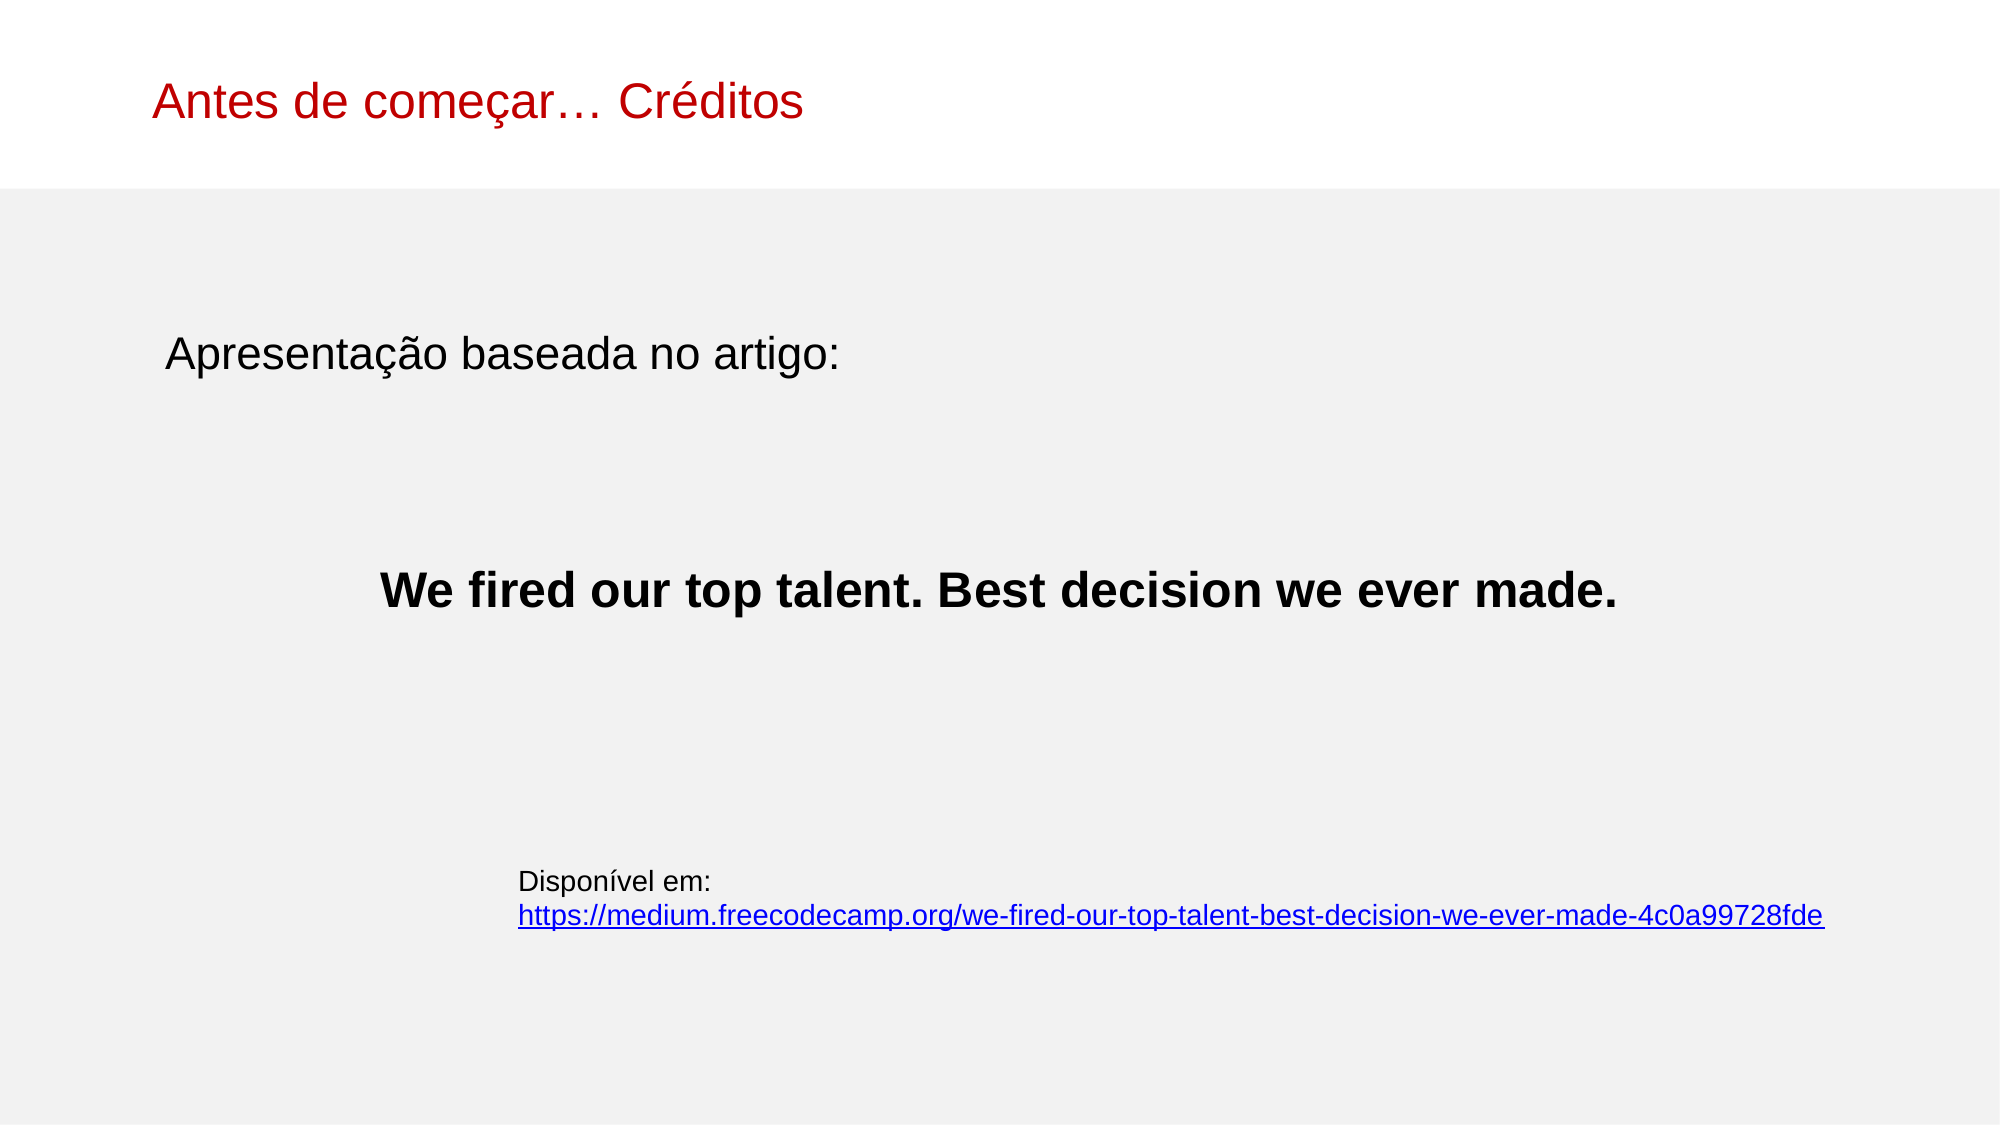

Antes de começar… Créditos
Apresentação baseada no artigo:
We fired our top talent. Best decision we ever made.

Disponível em: https://medium.freecodecamp.org/we-fired-our-top-talent-best-decision-we-ever-made-4c0a99728fde